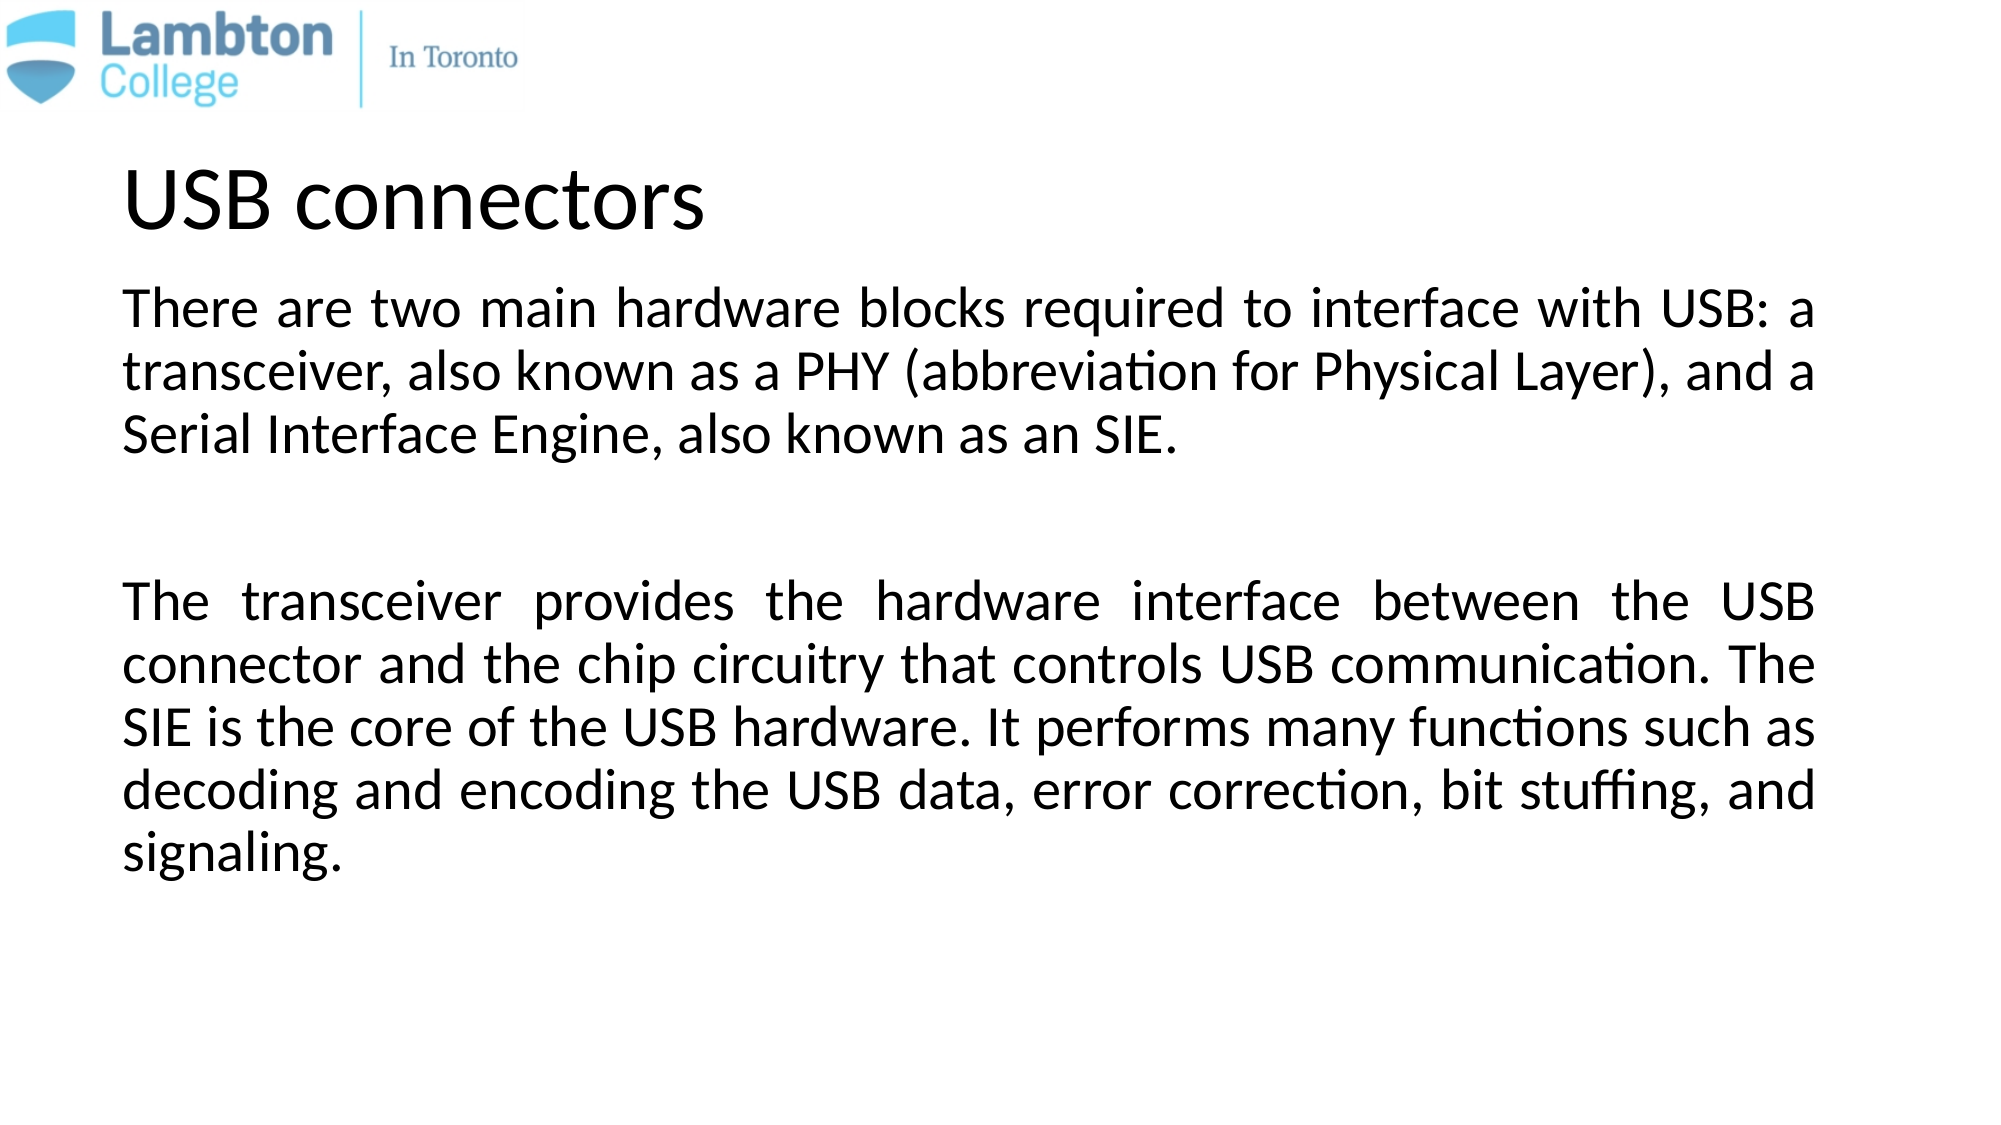

# USB connectors
There are two main hardware blocks required to interface with USB: a transceiver, also known as a PHY (abbreviation for Physical Layer), and a Serial Interface Engine, also known as an SIE.

The transceiver provides the hardware interface between the USB connector and the chip circuitry that controls USB communication. The SIE is the core of the USB hardware. It performs many functions such as decoding and encoding the USB data, error correction, bit stuffing, and signaling.